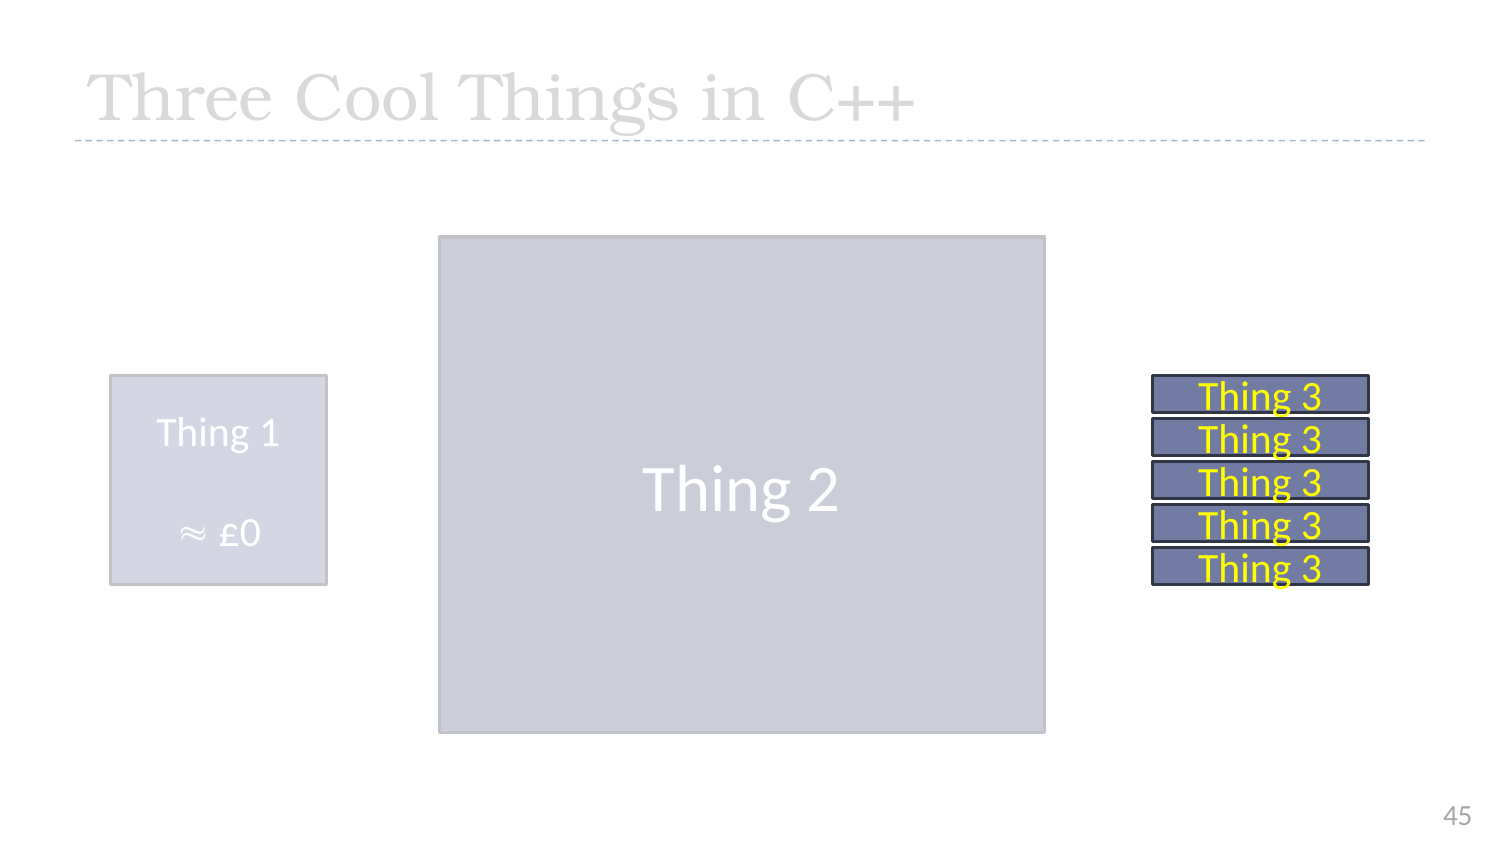

# Three Cool Things in C++

Thing 2
Thing 3
Thing 3
Thing 3
Thing 3
Thing 3
Thing 1

≈ £0
45